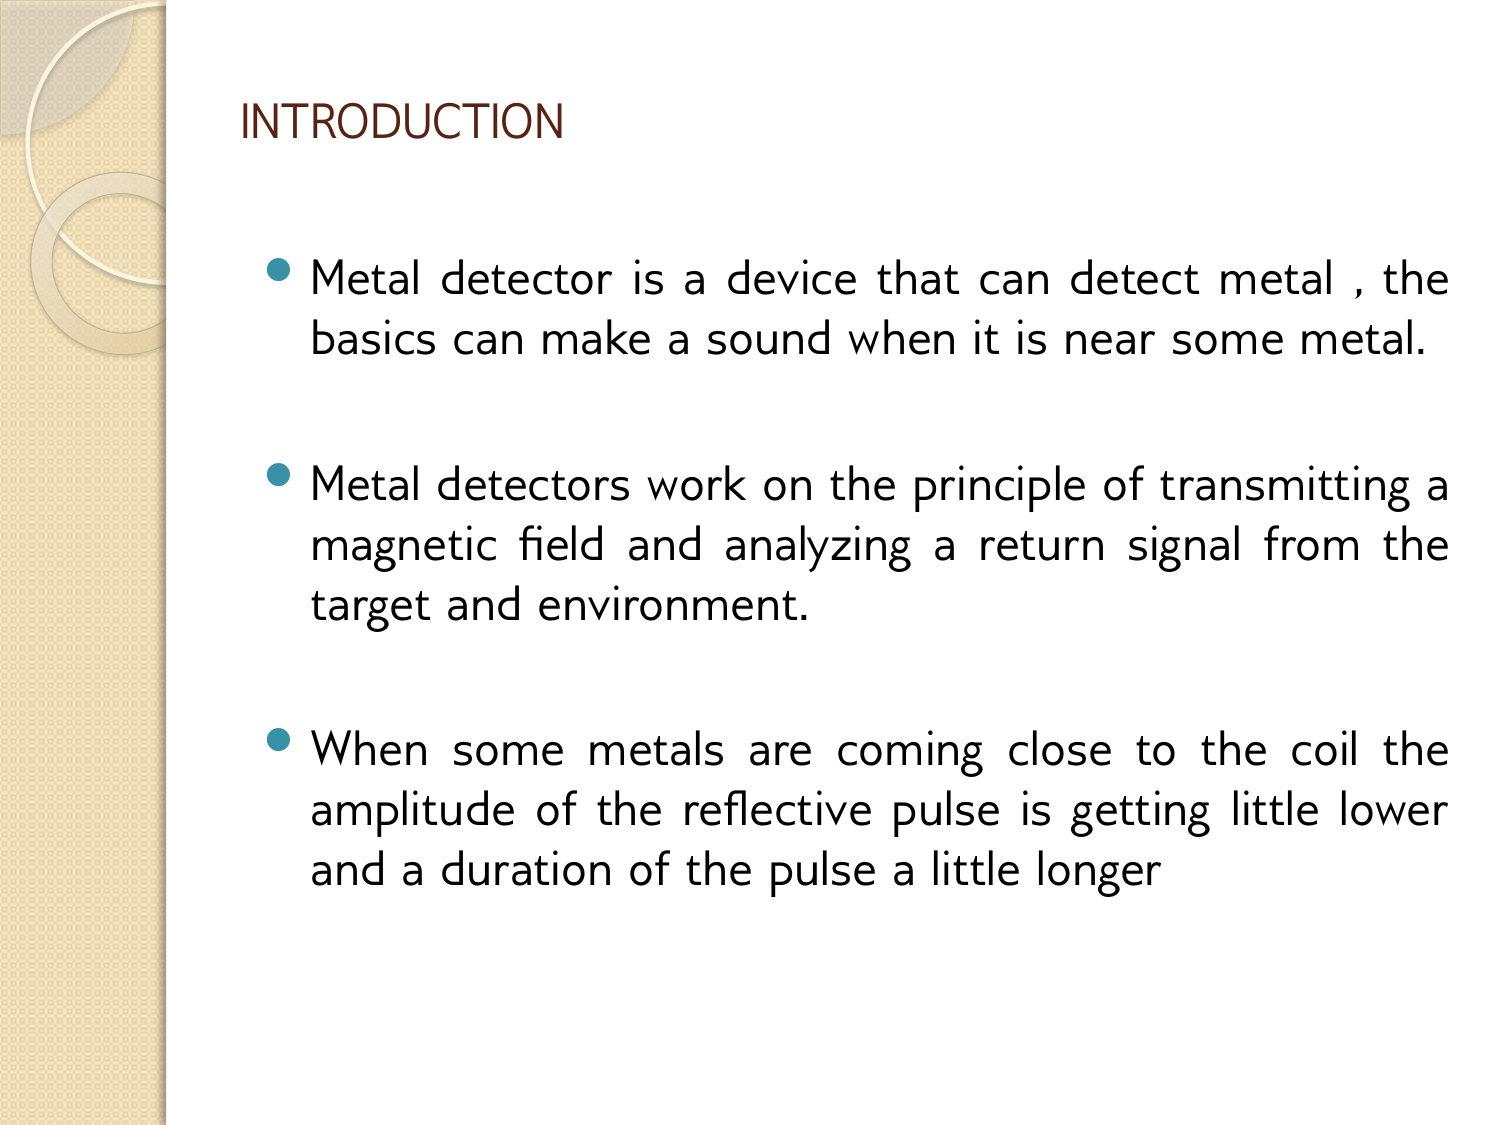

# INTRODUCTION
Metal detector is a device that can detect metal , the basics can make a sound when it is near some metal.

Metal detectors work on the principle of transmitting a magnetic field and analyzing a return signal from the target and environment.

When some metals are coming close to the coil the amplitude of the reflective pulse is getting little lower and a duration of the pulse a little longer